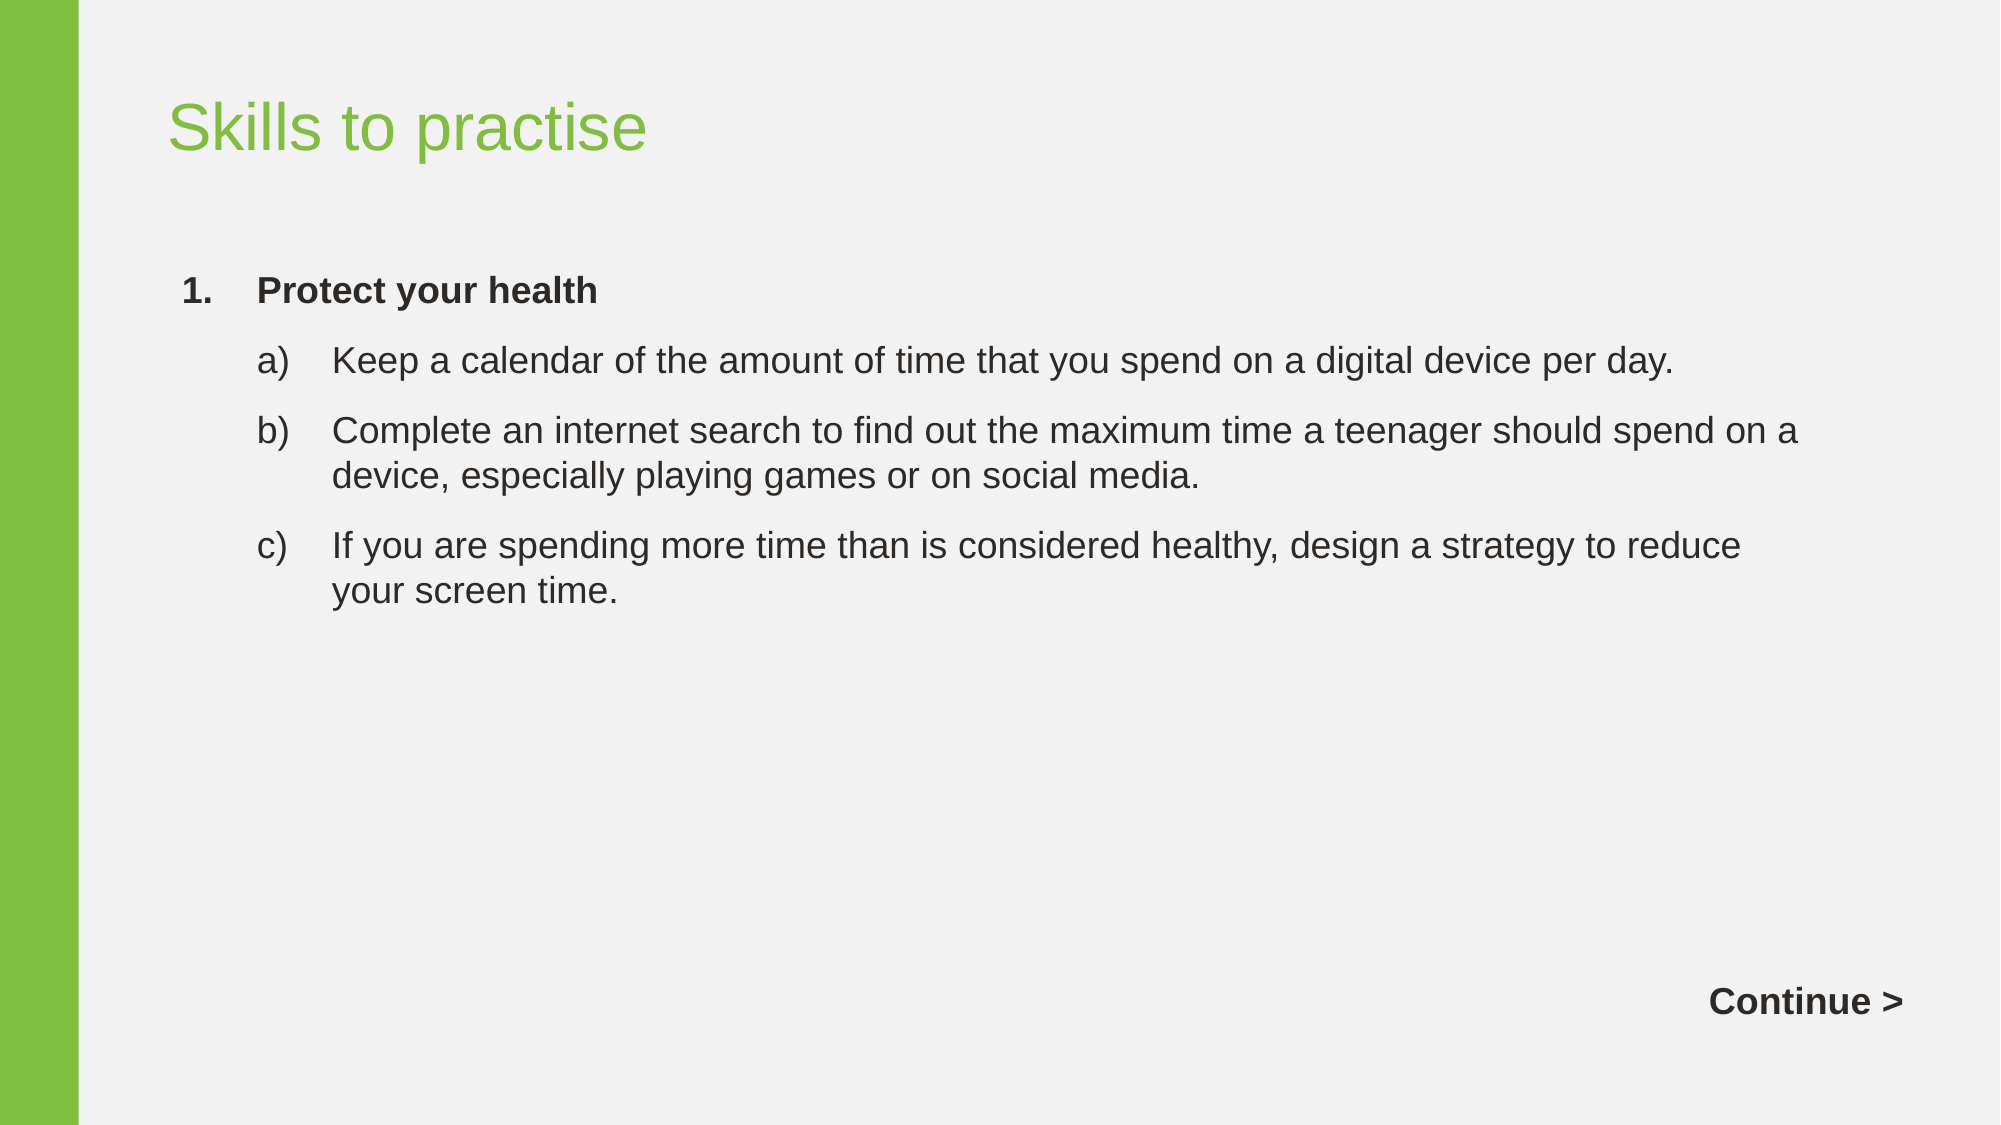

Skills to practise
Protect your health
Keep a calendar of the amount of time that you spend on a digital device per day.
Complete an internet search to find out the maximum time a teenager should spend on a device, especially playing games or on social media.
If you are spending more time than is considered healthy, design a strategy to reduce your screen time.
Continue >